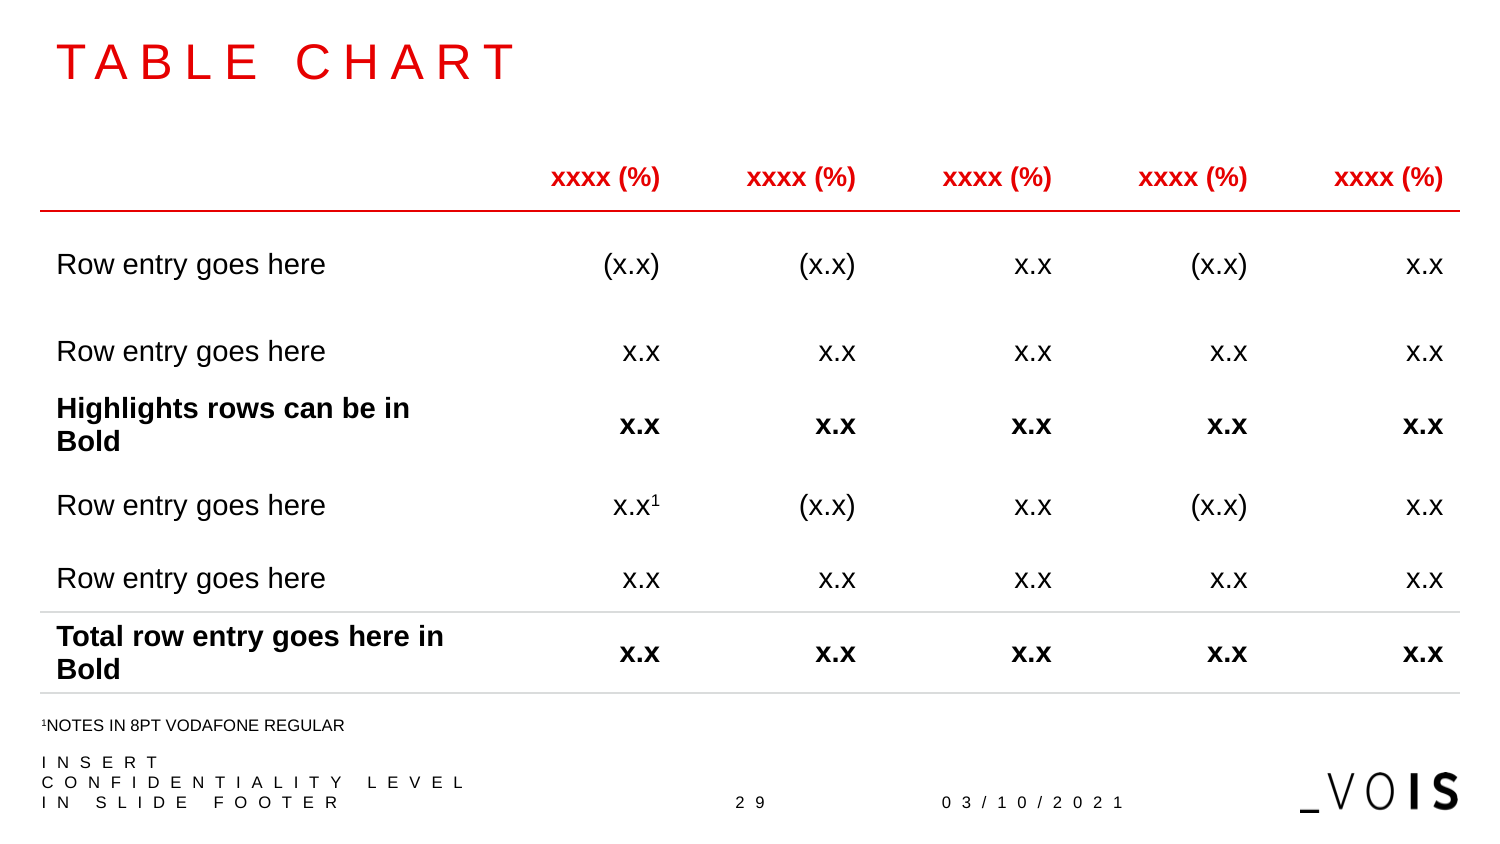

# TABLE CHART
|  | xxxx (%) | xxxx (%) | xxxx (%) | xxxx (%) | xxxx (%) |
| --- | --- | --- | --- | --- | --- |
| Row entry goes here | (x.x) | (x.x) | x.x | (x.x) | x.x |
| Row entry goes here | x.x | x.x | x.x | x.x | x.x |
| Highlights rows can be in Bold | x.x | x.x | x.x | x.x | x.x |
| Row entry goes here | x.x1 | (x.x) | x.x | (x.x) | x.x |
| Row entry goes here | x.x | x.x | x.x | x.x | x.x |
| Total row entry goes here in Bold | x.x | x.x | x.x | x.x | x.x |
1NOTES IN 8PT VODAFONE REGULAR
INSERT CONFIDENTIALITY LEVEL IN SLIDE FOOTER
03/10/2021
29